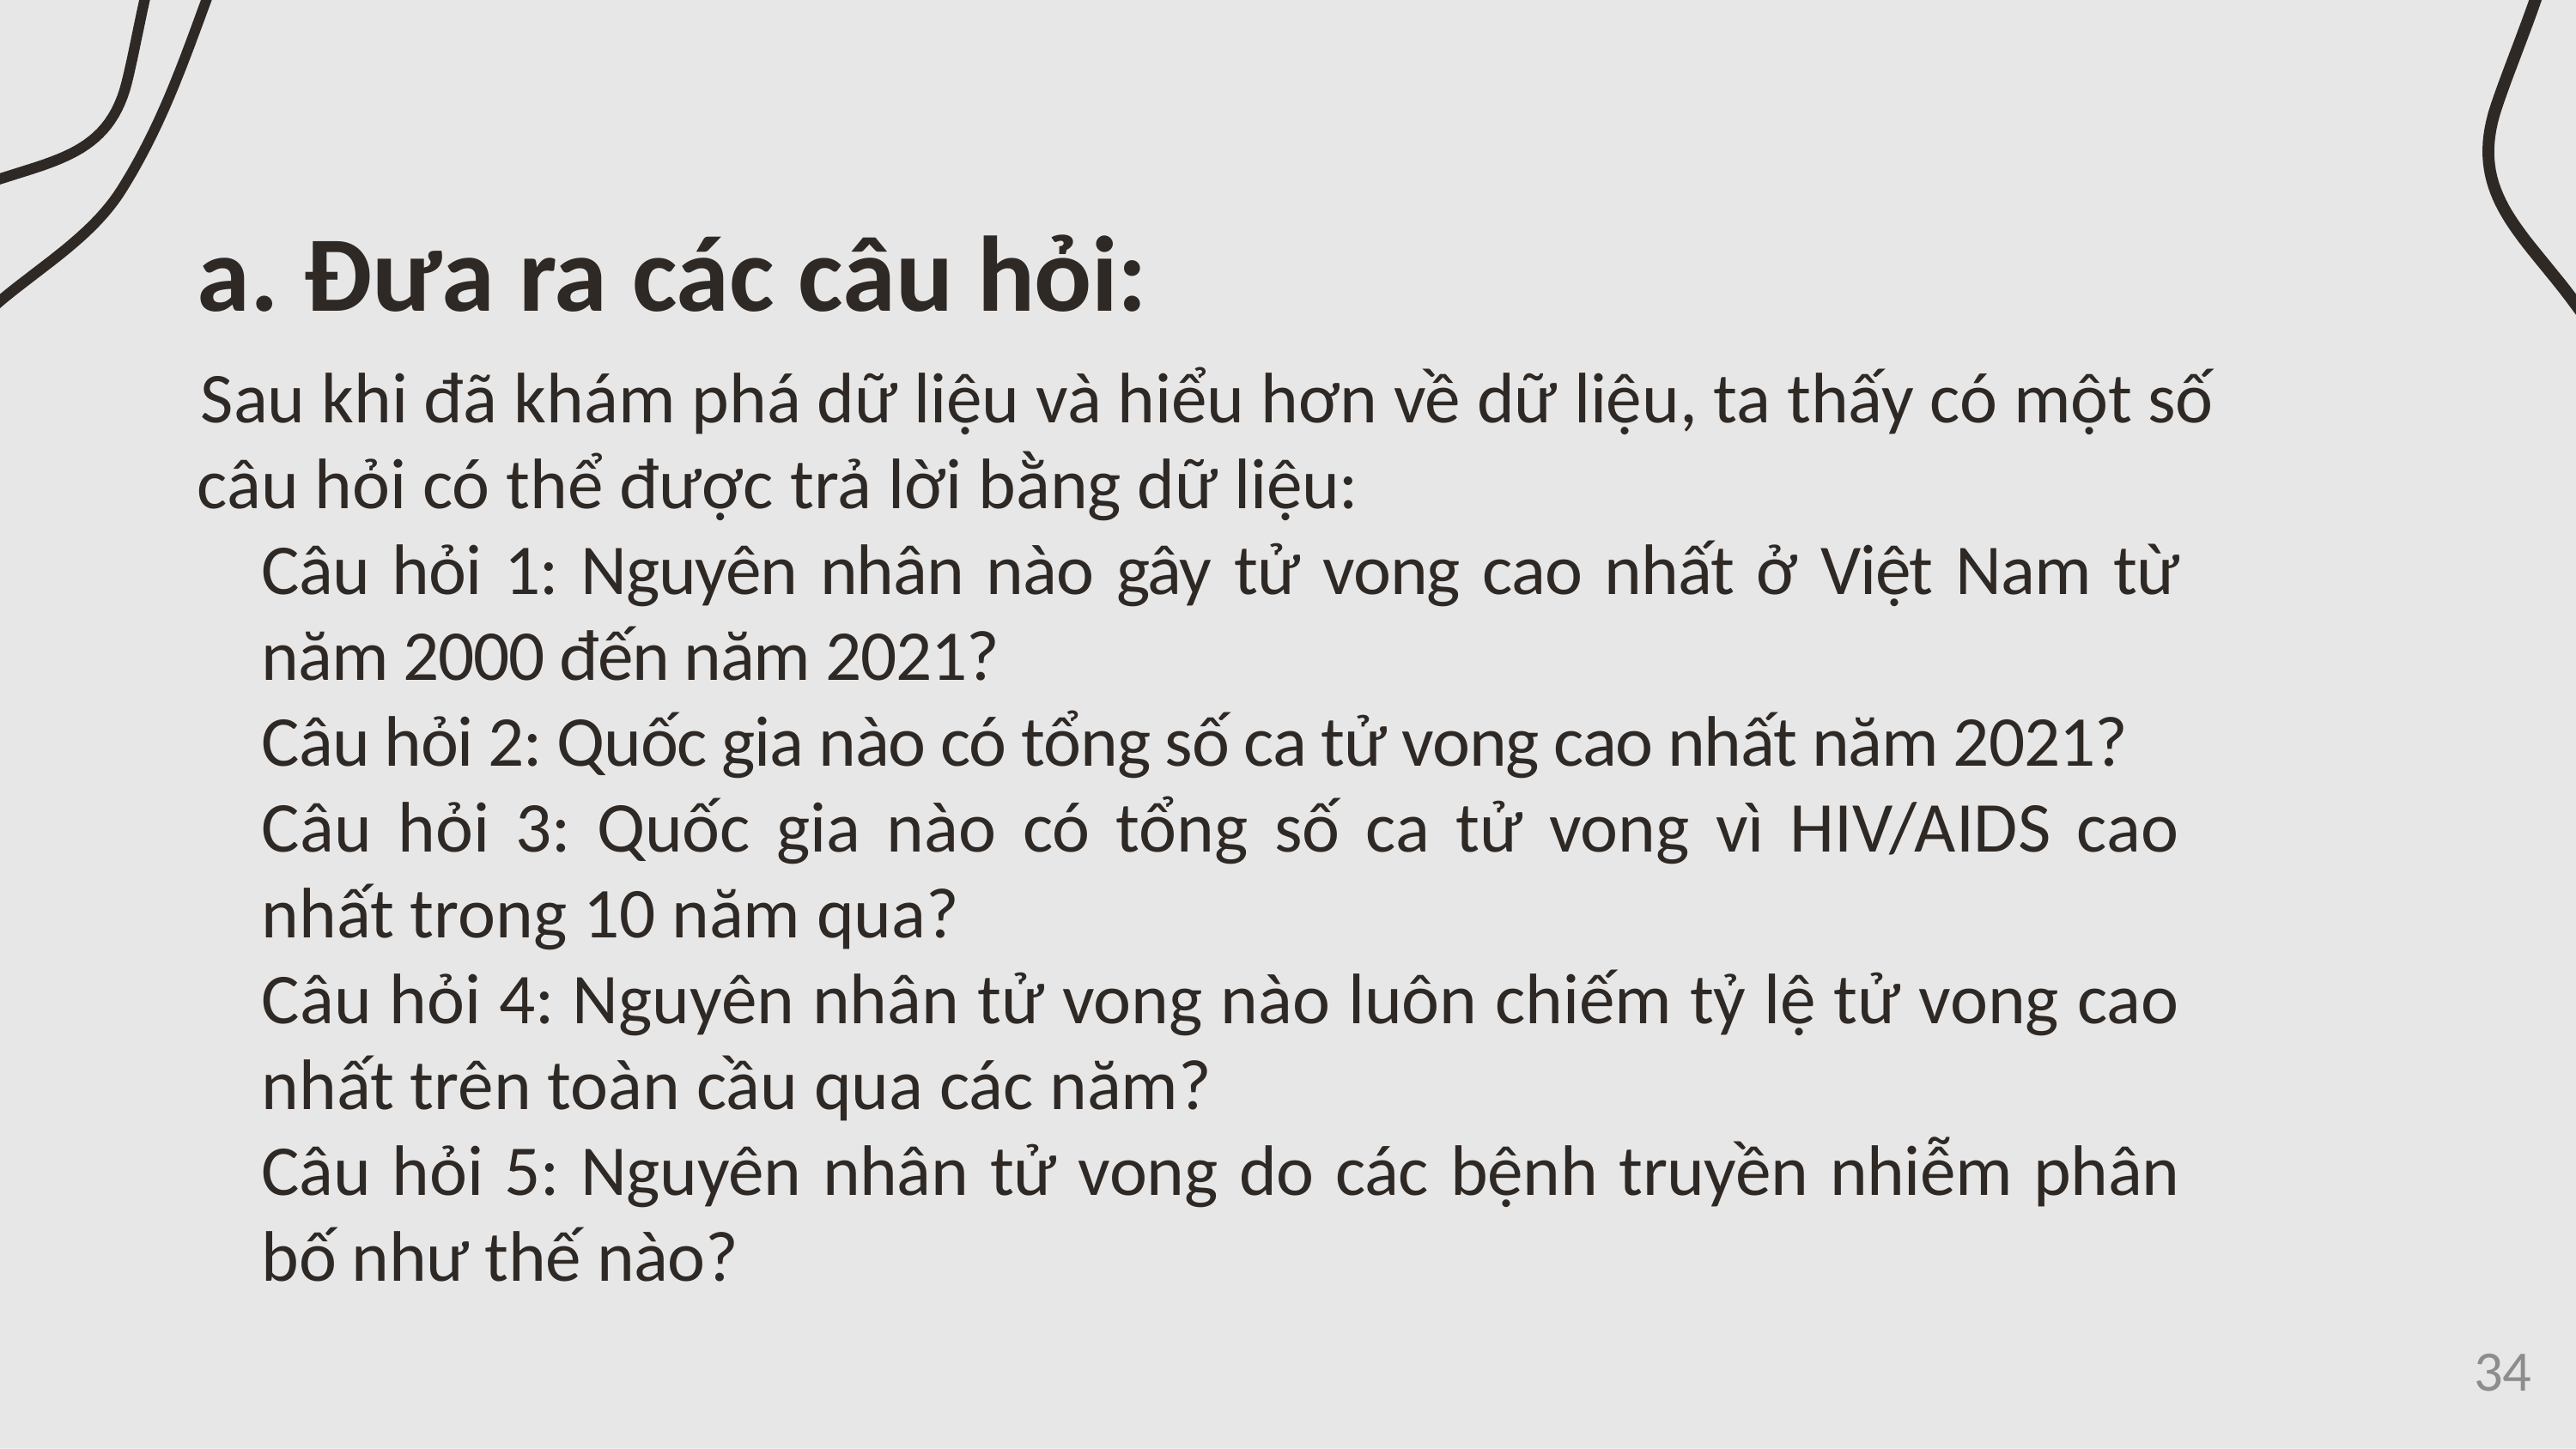

# a. Đưa ra các câu hỏi:
Sau khi đã khám phá dữ liệu và hiểu hơn về dữ liệu, ta thấy có một số
câu hỏi có thể được trả lời bằng dữ liệu:
Câu hỏi 1: Nguyên nhân nào gây tử vong cao nhất ở Việt Nam từ năm 2000 đến năm 2021?
Câu hỏi 2: Quốc gia nào có tổng số ca tử vong cao nhất năm 2021?
Câu hỏi 3: Quốc gia nào có tổng số ca tử vong vì HIV/AIDS cao nhất trong 10 năm qua?
Câu hỏi 4: Nguyên nhân tử vong nào luôn chiếm tỷ lệ tử vong cao nhất trên toàn cầu qua các năm?
Câu hỏi 5: Nguyên nhân tử vong do các bệnh truyền nhiễm phân bố như thế nào?
34